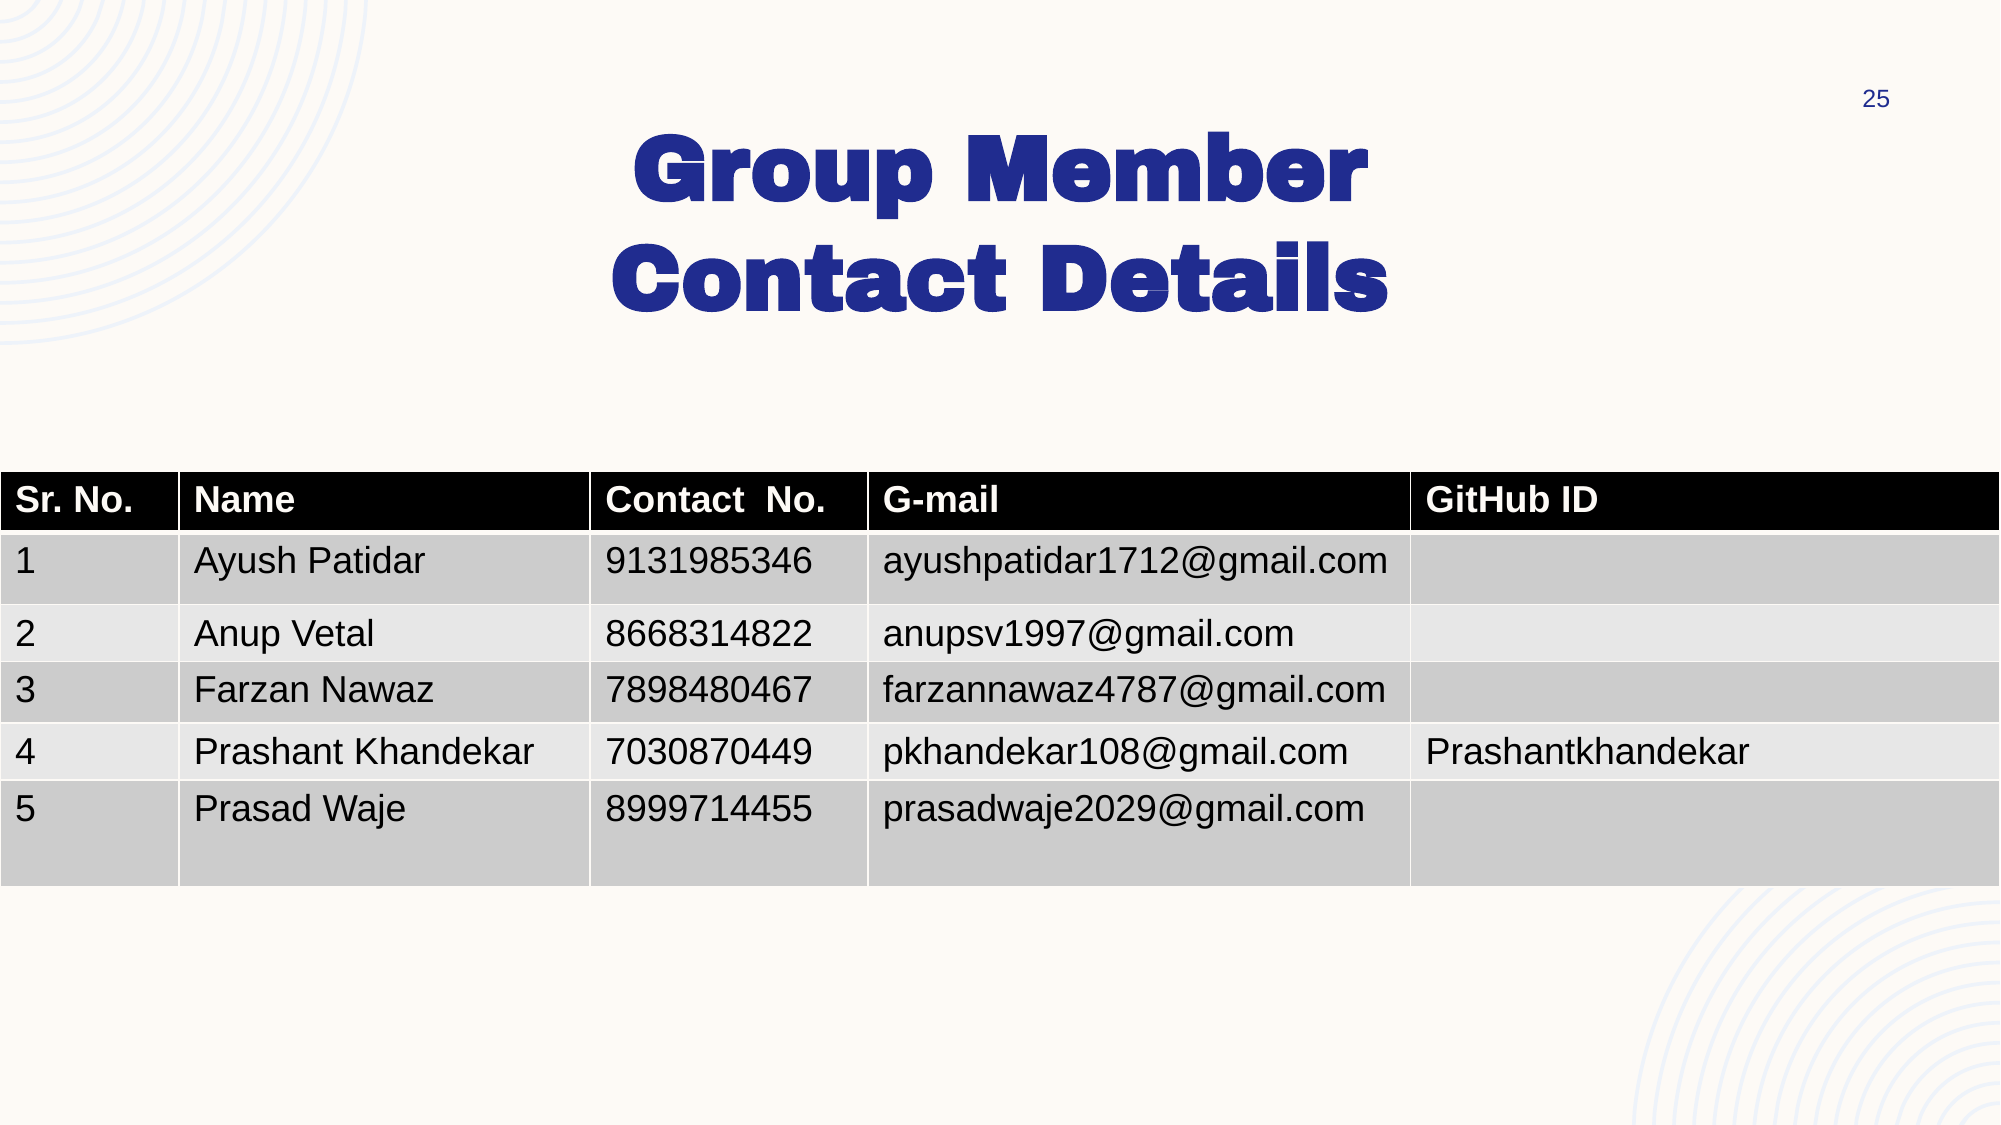

25
Group Member
Contact Details
| Sr. No. | Name | Contact No. | G-mail | GitHub ID |
| --- | --- | --- | --- | --- |
| 1 | Ayush Patidar | 9131985346 | ayushpatidar1712@gmail.com |  |
| 2 | Anup Vetal | 8668314822 | anupsv1997@gmail.com |  |
| 3 | Farzan Nawaz | 7898480467 | farzannawaz4787@gmail.com |  |
| 4 | Prashant Khandekar | 7030870449 | pkhandekar108@gmail.com | Prashantkhandekar |
| 5 | Prasad Waje | 8999714455 | prasadwaje2029@gmail.com |  |